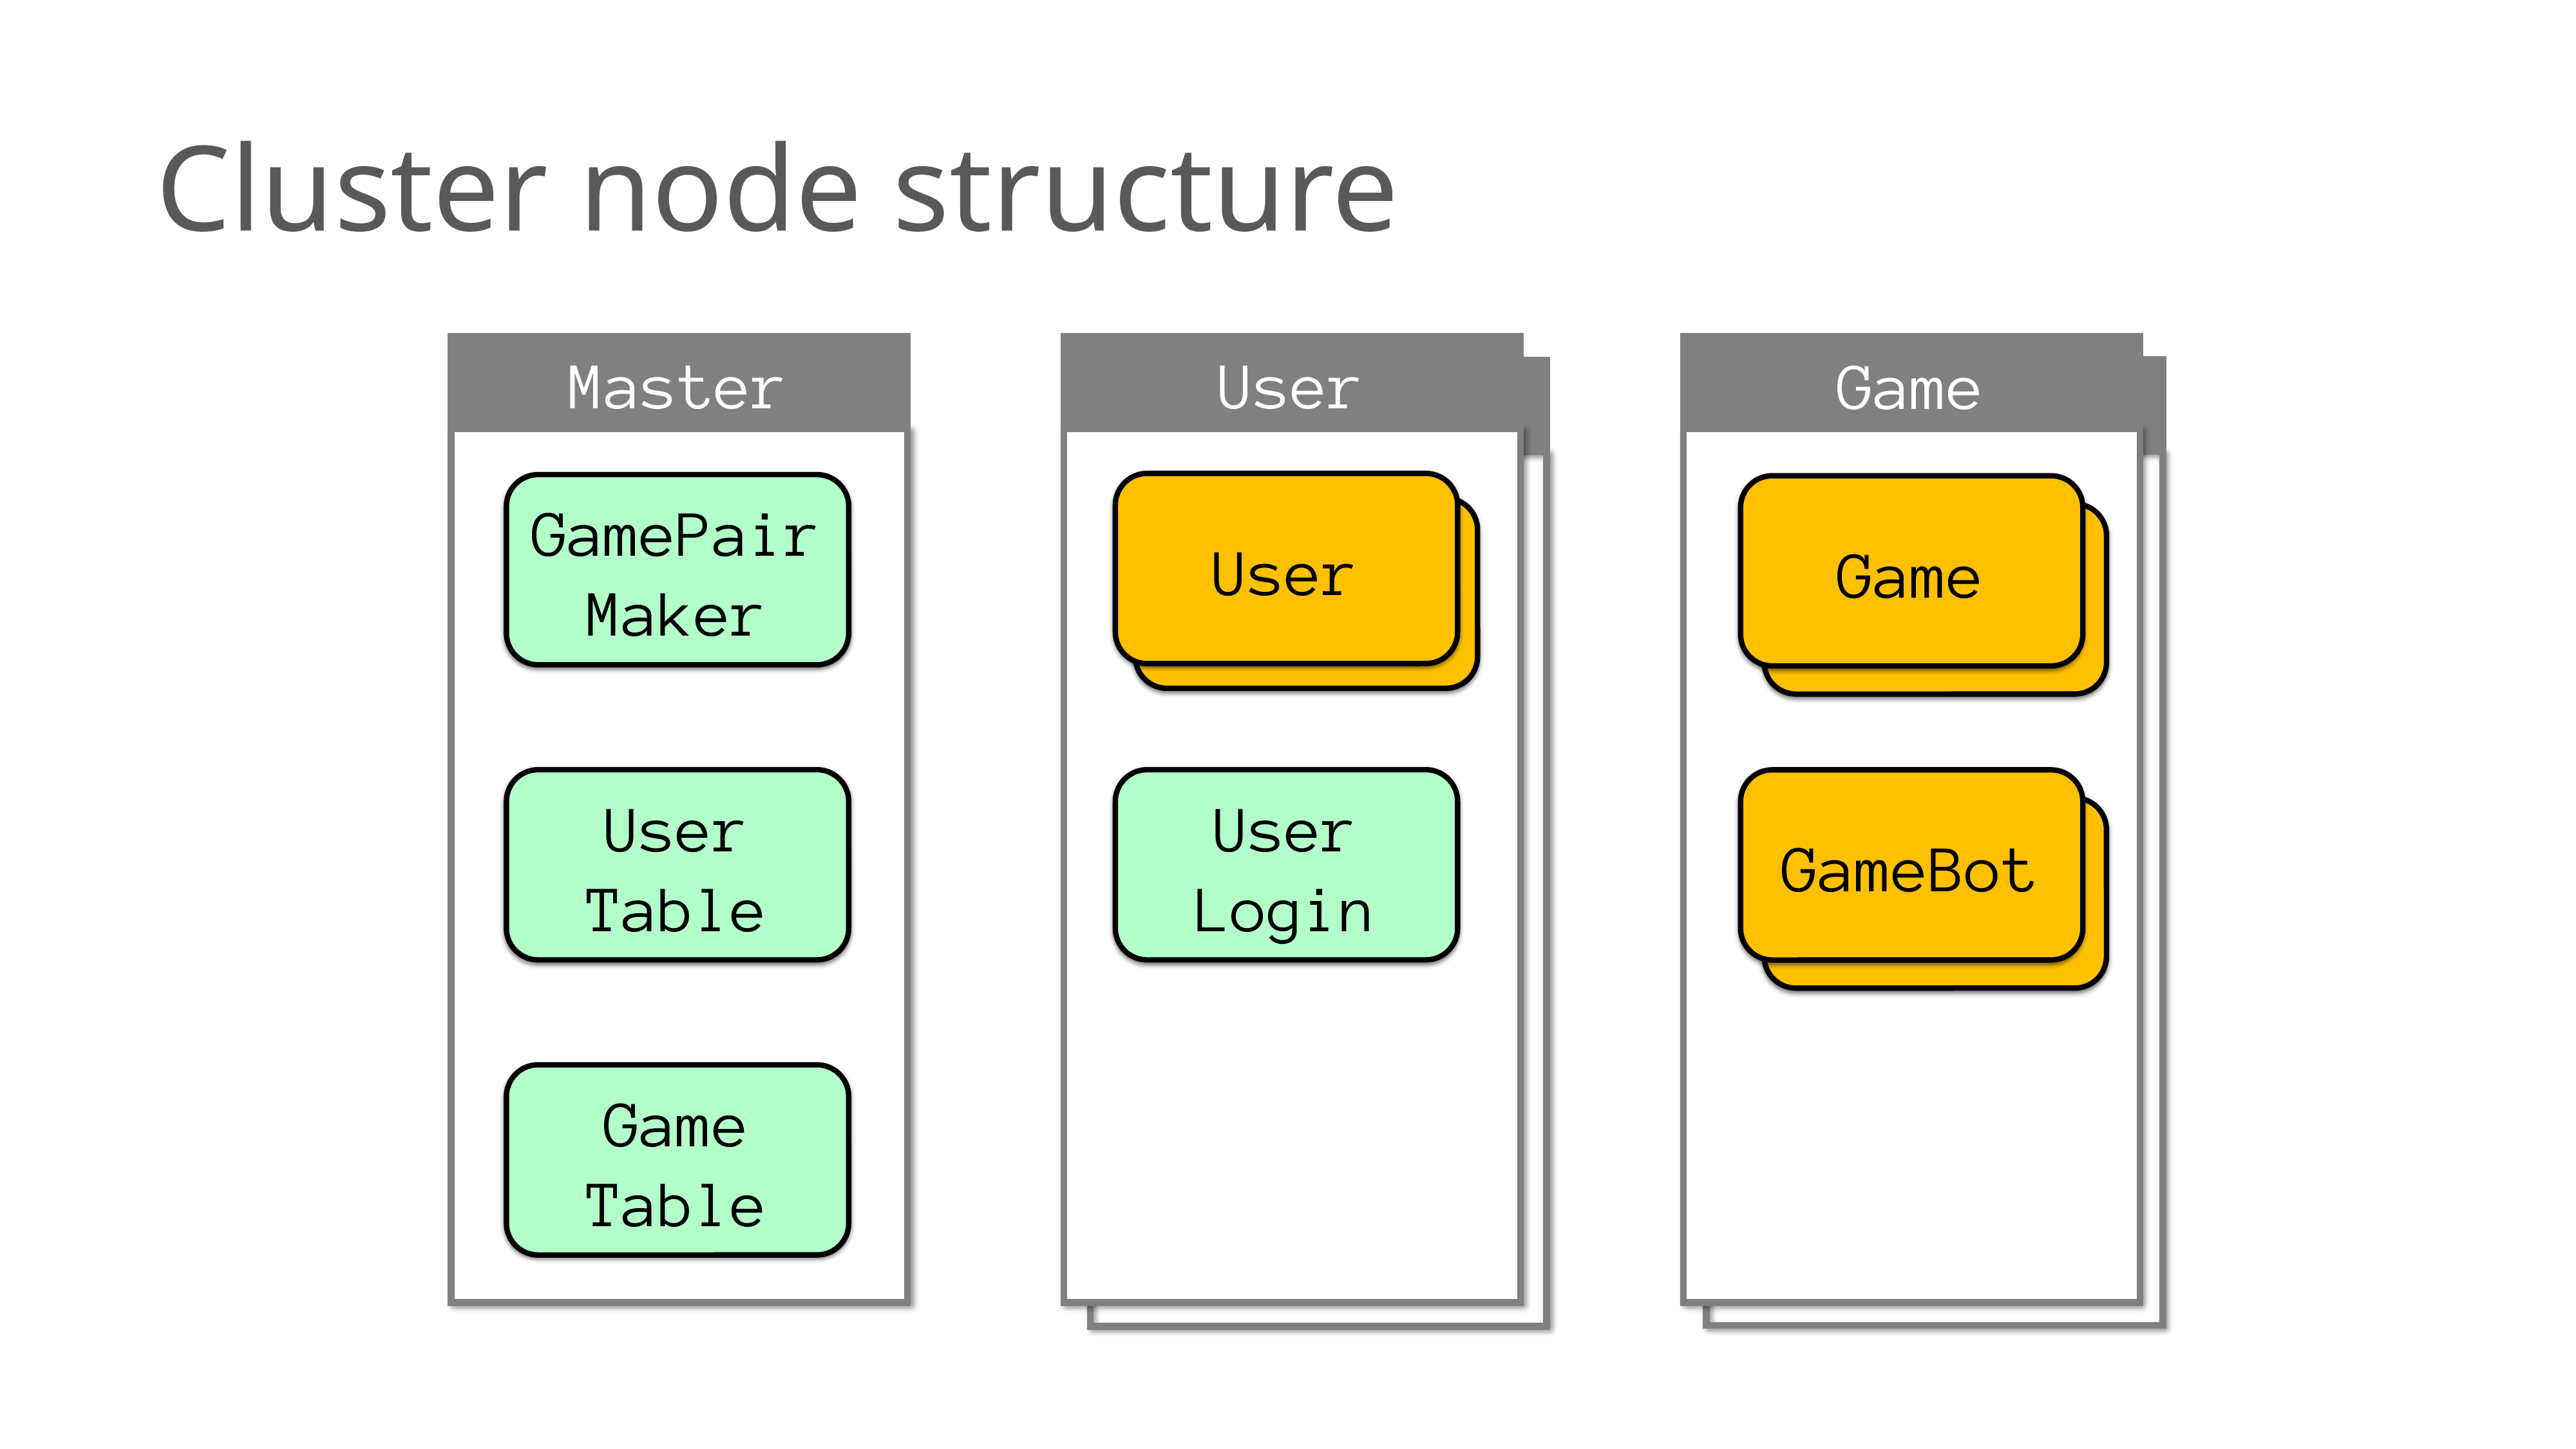

Cluster node structure
Master
User
Game
Game
User

User
GamePairMaker
Game
User
Game
User
Table
User
Login
GameBot
GameBot
Game
Table